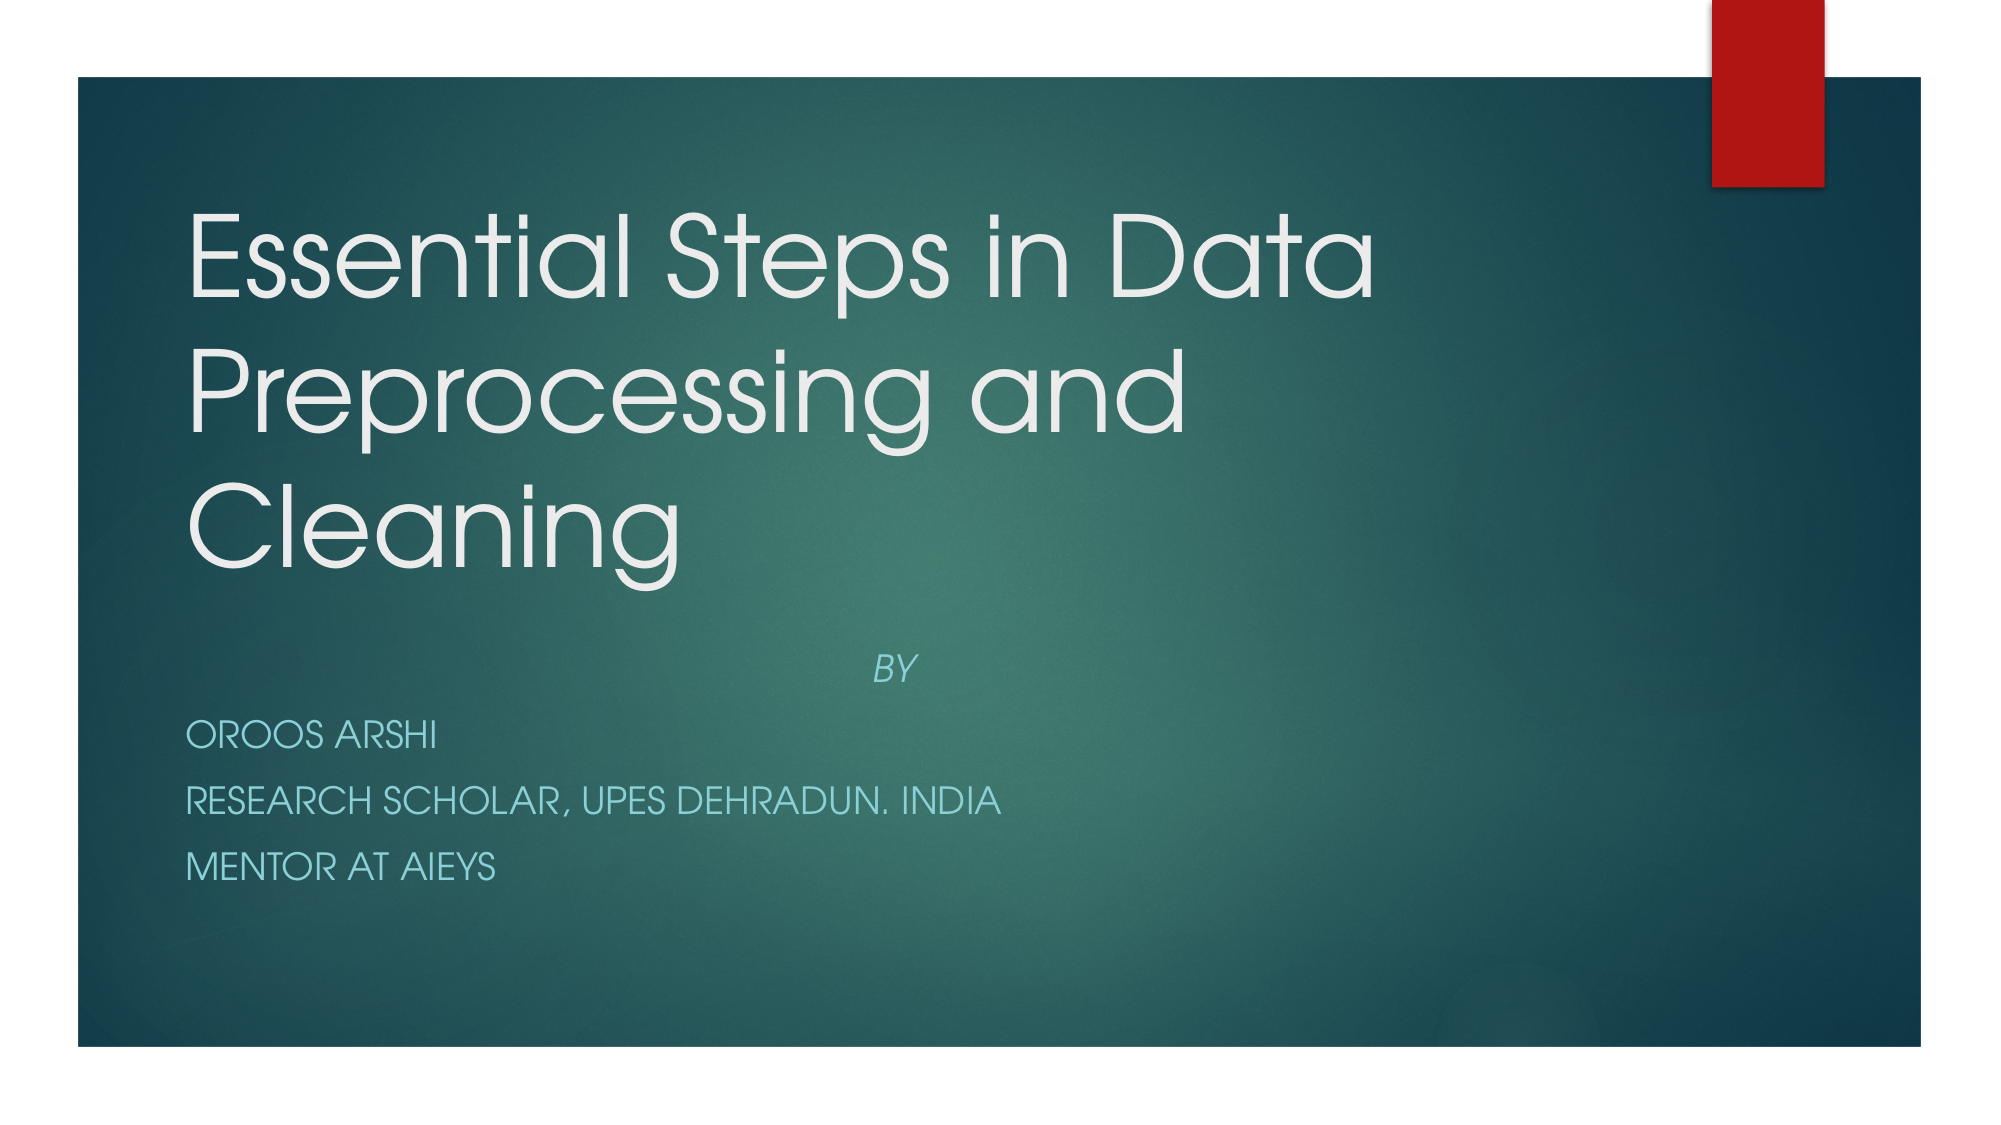

# Essential Steps in Data Preprocessing and Cleaning
By
Oroos Arshi
Research Scholar, UPES Dehradun. India
Mentor at AIEYS